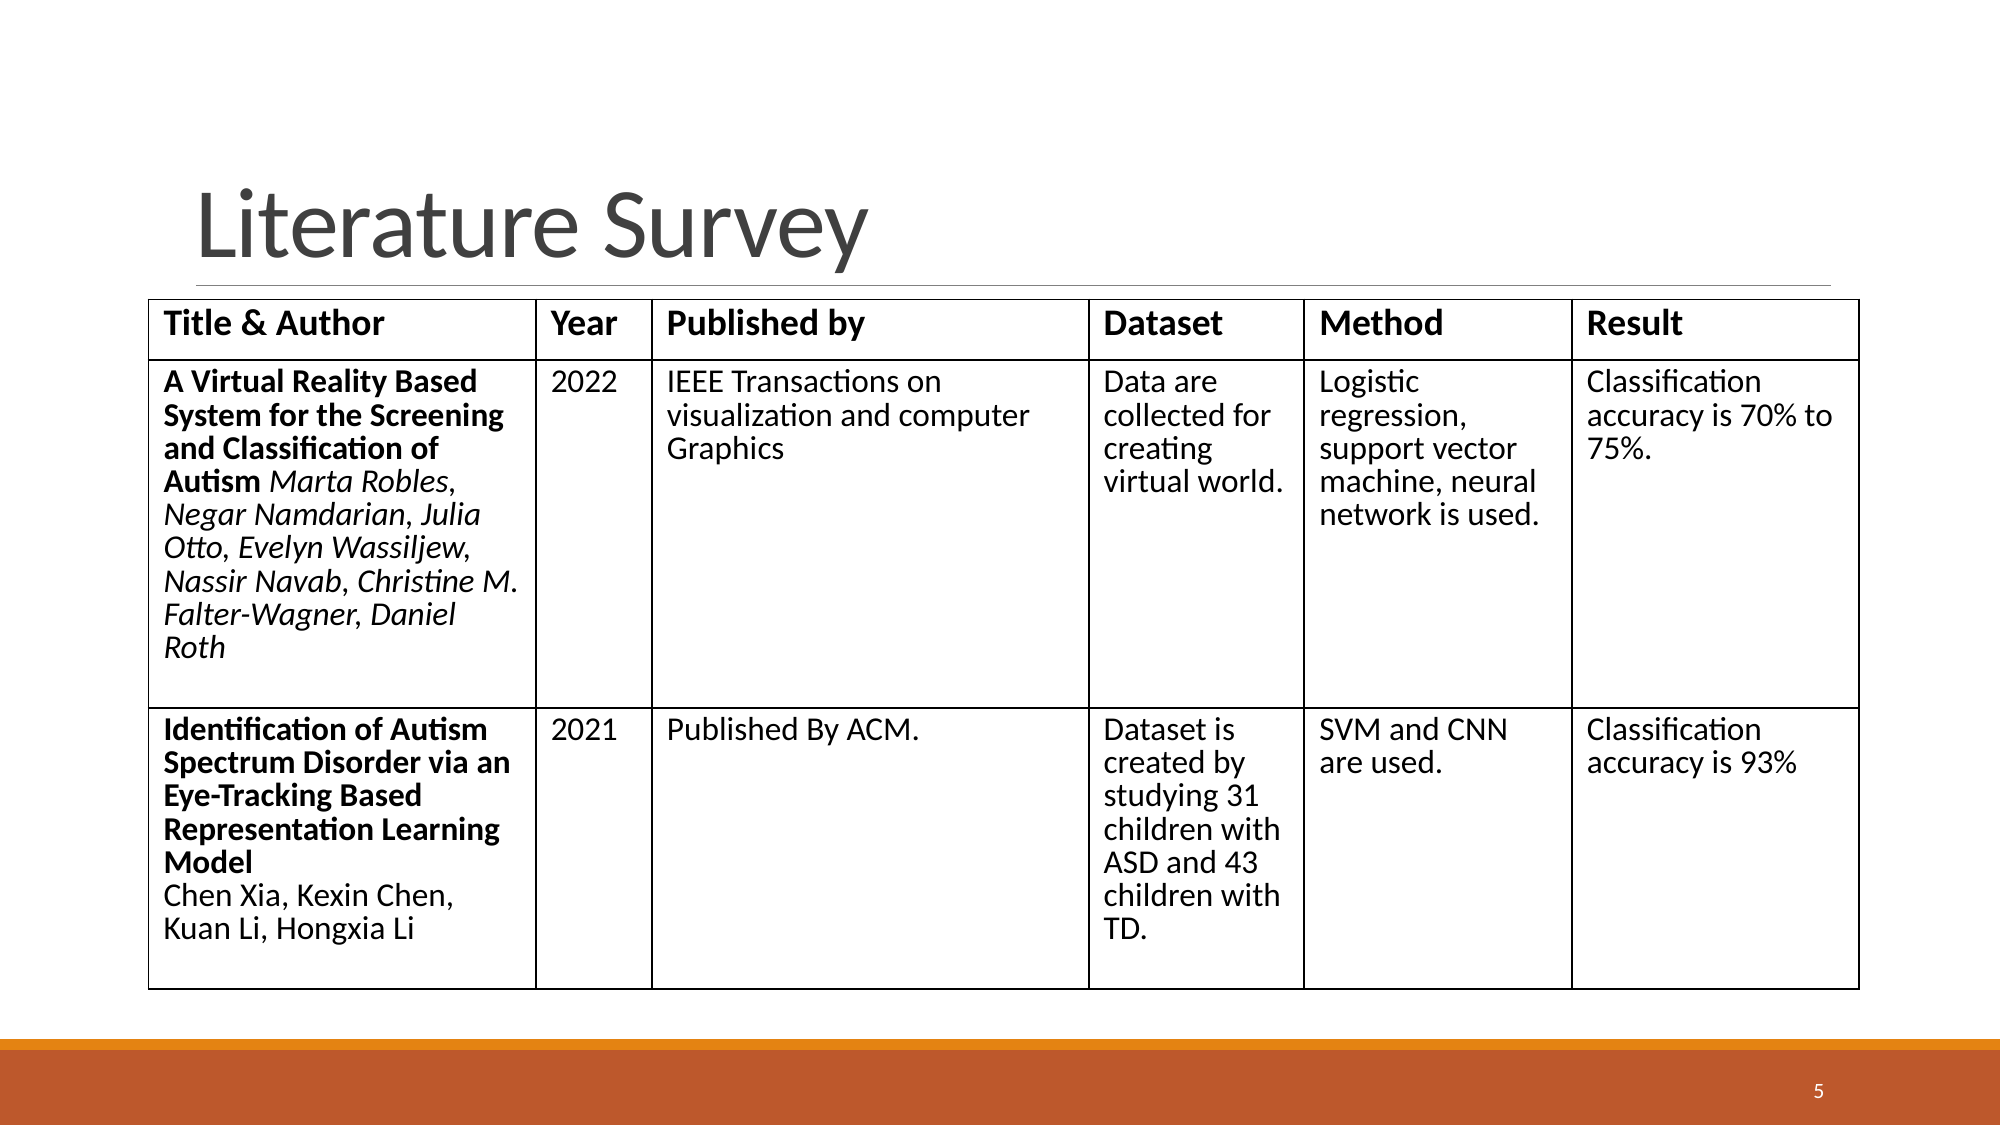

# Literature Survey
| Title & Author | Year | Published by | Dataset | Method | Result |
| --- | --- | --- | --- | --- | --- |
| A Virtual Reality Based System for the Screening and Classification of Autism Marta Robles, Negar Namdarian, Julia Otto, Evelyn Wassiljew, Nassir Navab, Christine M. Falter-Wagner, Daniel Roth | 2022 | IEEE Transactions on visualization and computer Graphics | Data are collected for creating virtual world. | Logistic regression, support vector machine, neural network is used. | Classification accuracy is 70% to 75%. |
| Identification of Autism Spectrum Disorder via an Eye-Tracking Based Representation Learning Model Chen Xia, Kexin Chen, Kuan Li, Hongxia Li | 2021 | Published By ACM. | Dataset is created by studying 31 children with ASD and 43 children with TD. | SVM and CNN are used. | Classification accuracy is 93% |
5